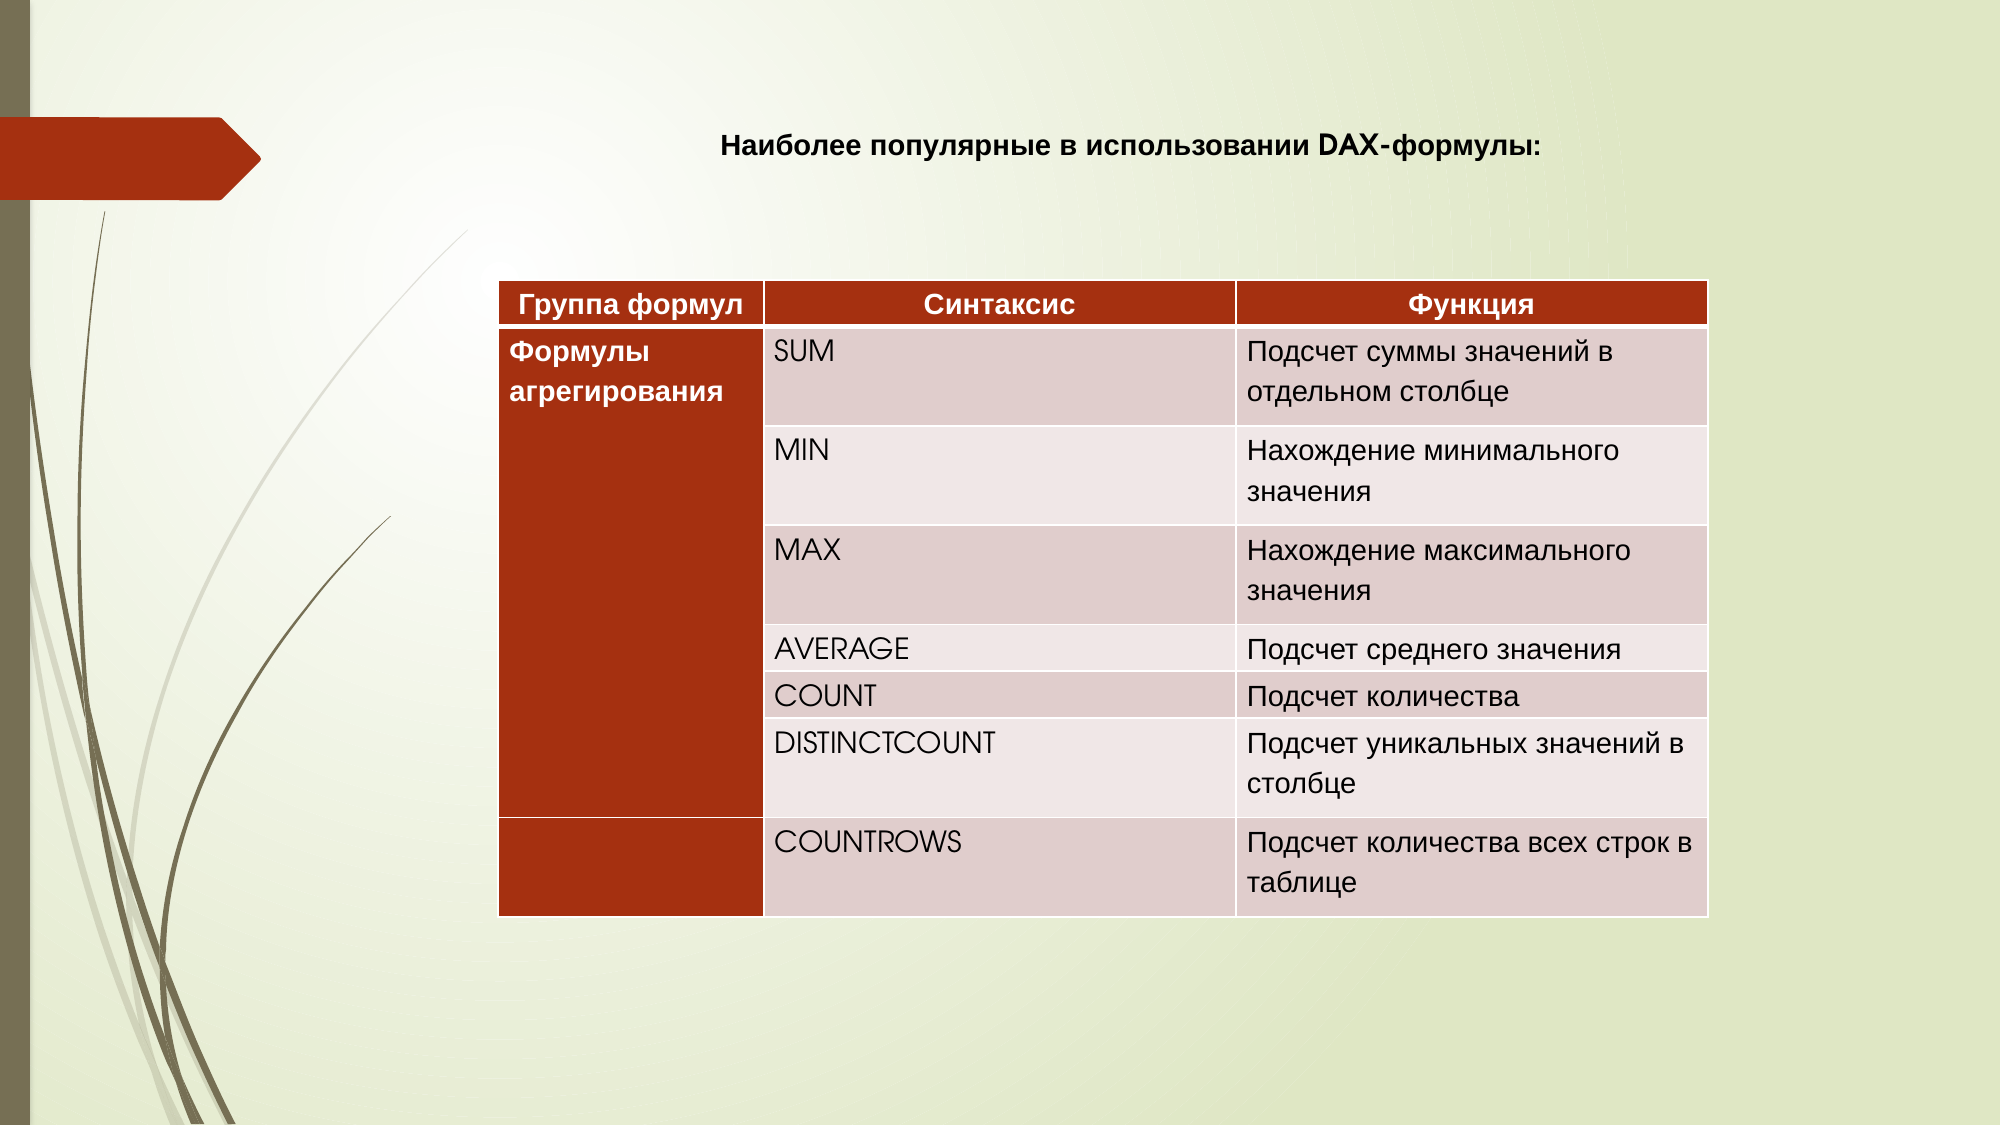

Наиболее популярные в использовании DAX-формулы:

\\

| Группа формул | Синтаксис | Функция |
| --- | --- | --- |
| Формулы агрегирования | SUM | Подсчет суммы значений в отдельном столбце |
|  | MIN | Нахождение минимального значения |
|  | MAX | Нахождение максимального значения |
|  | AVERAGE | Подсчет среднего значения |
|  | COUNT | Подсчет количества |
|  | DISTINCTCOUNT | Подсчет уникальных значений в столбце |
|  | COUNTROWS | Подсчет количества всех строк в таблице |